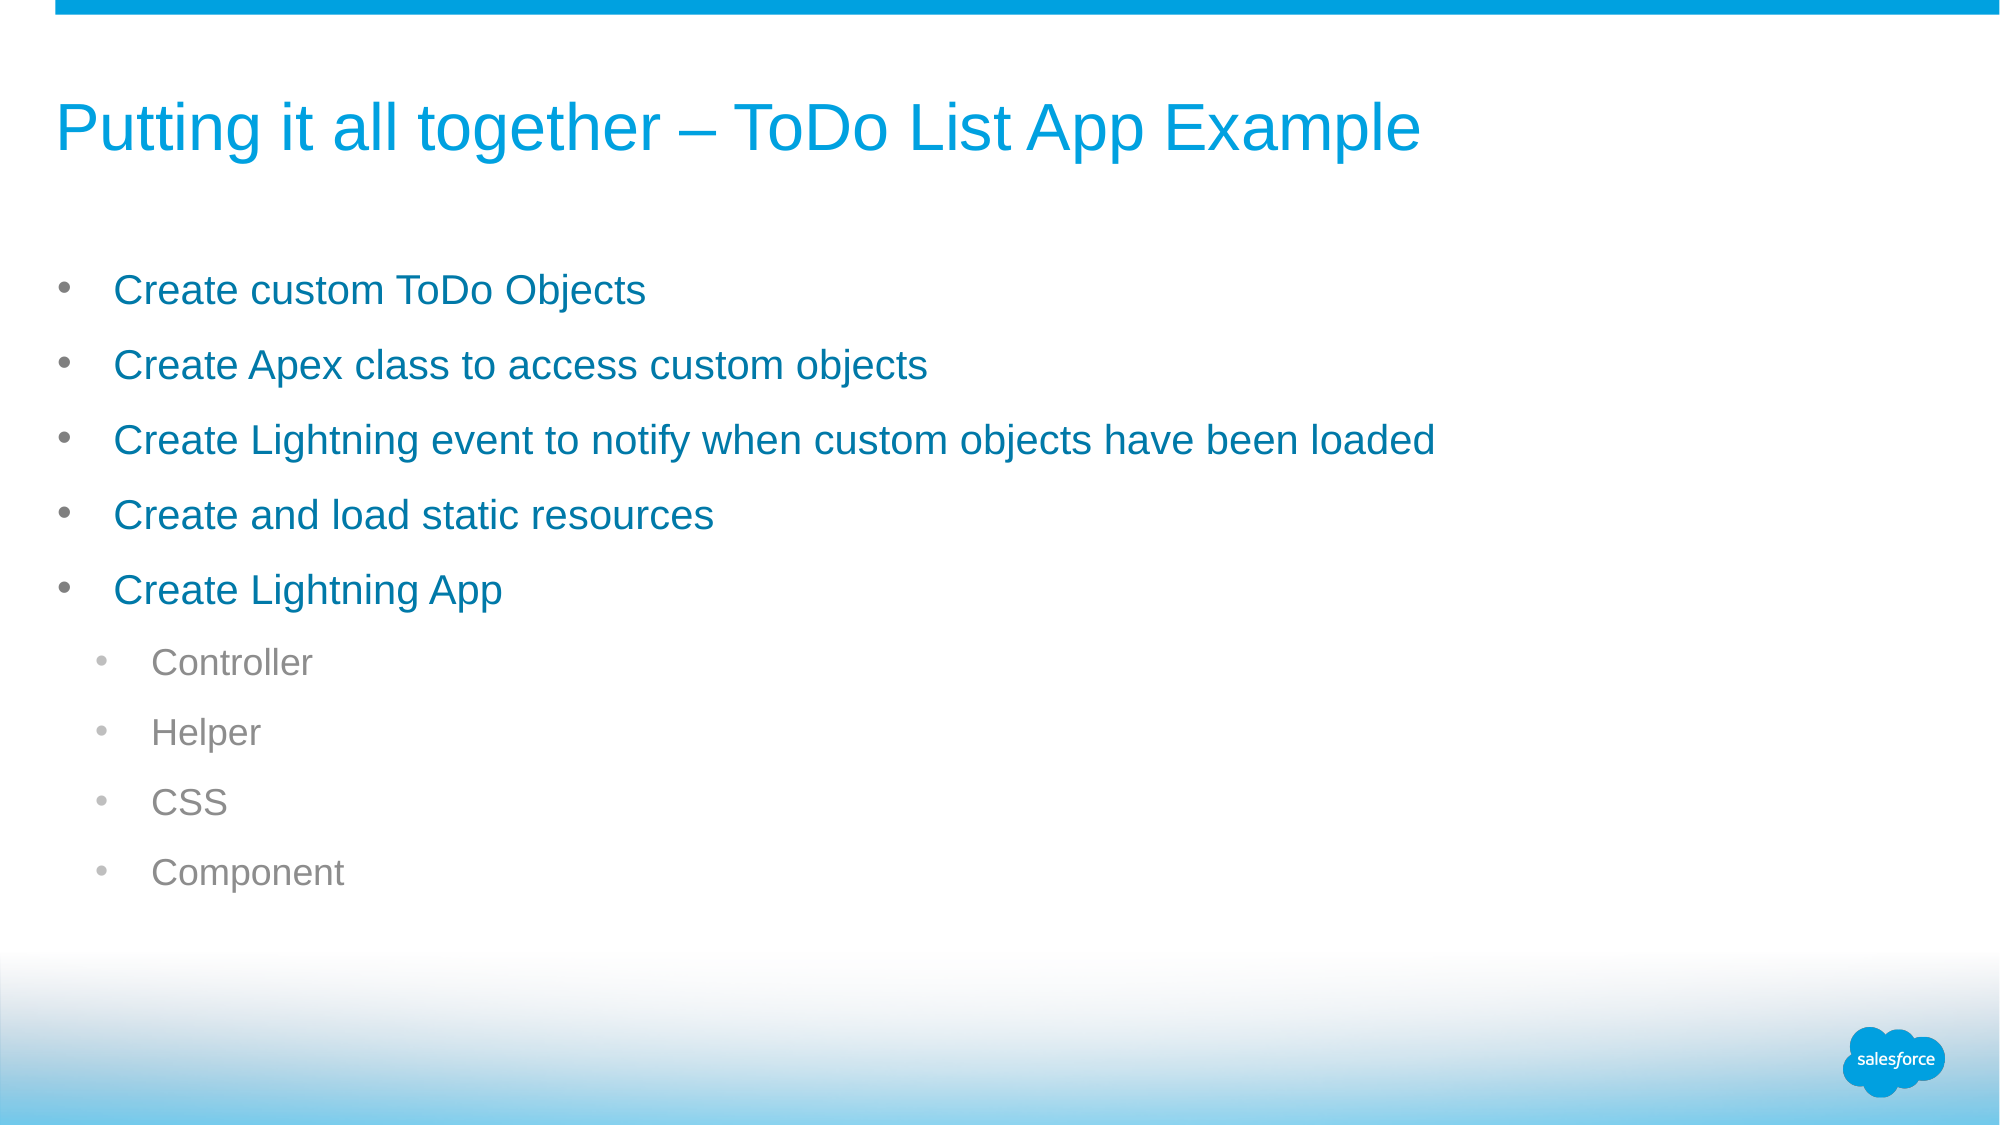

# Putting it all together – ToDo List App Example
Create custom ToDo Objects
Create Apex class to access custom objects
Create Lightning event to notify when custom objects have been loaded
Create and load static resources
Create Lightning App
Controller
Helper
CSS
Component